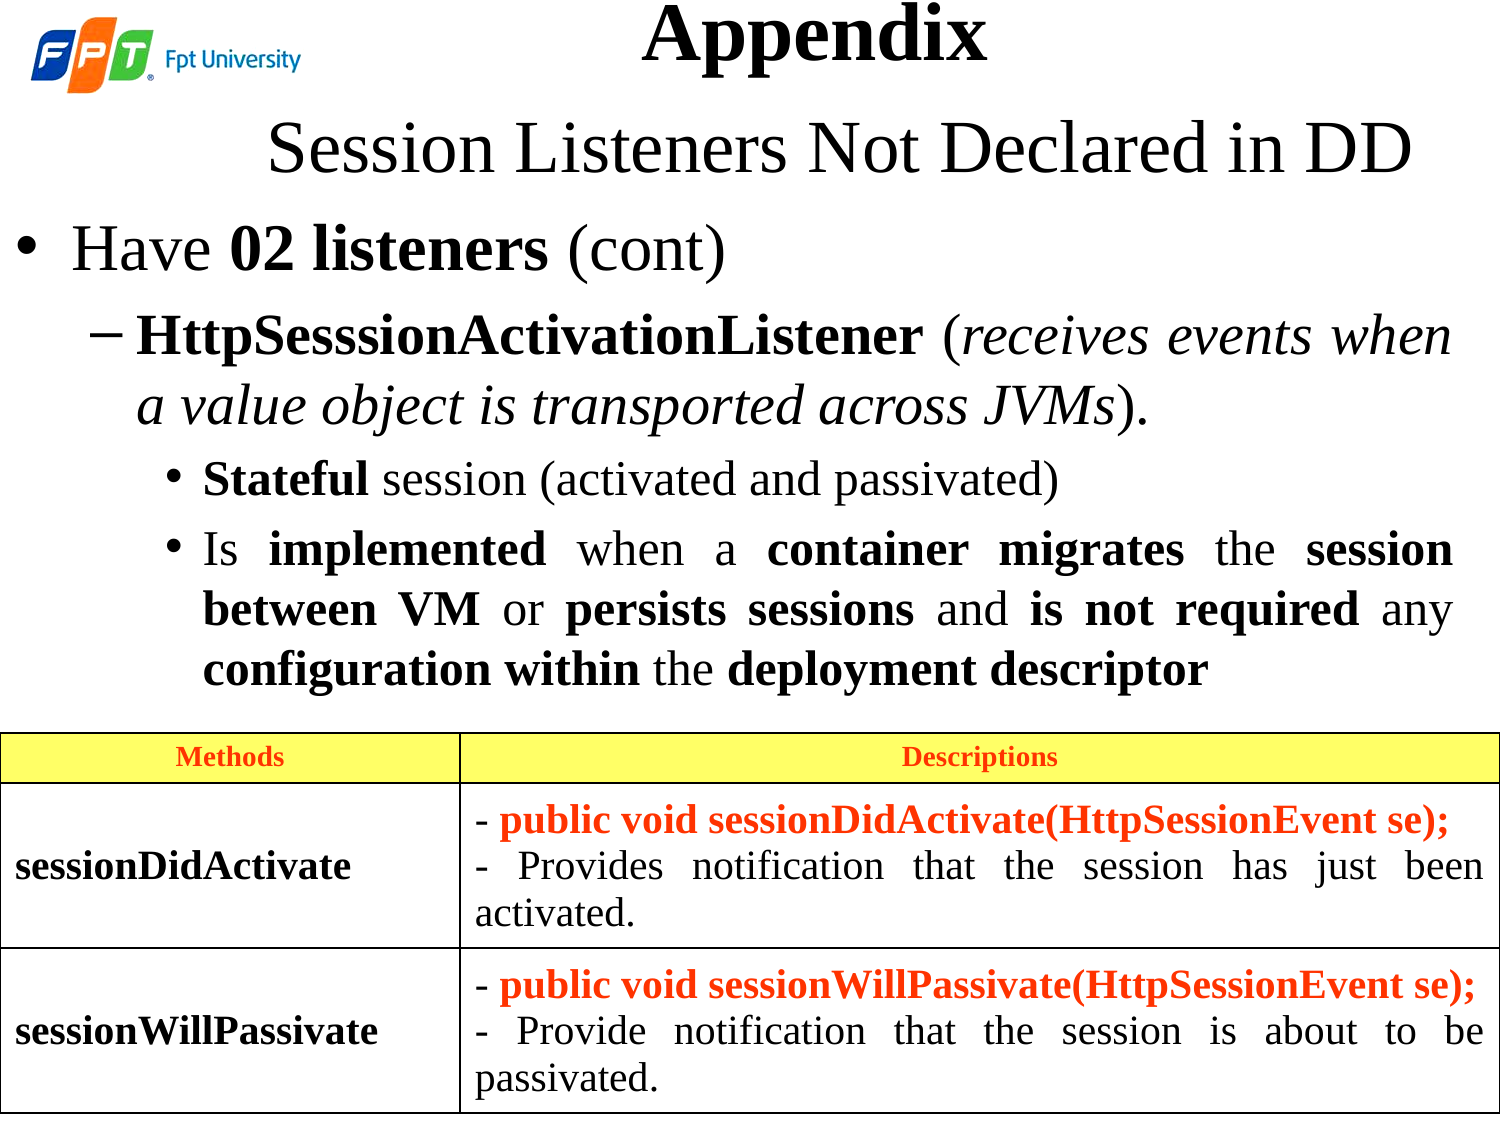

Appendix
 Session Listeners Not Declared in DD
Have 02 listeners (cont)
HttpSesssionActivationListener (receives events when a value object is transported across JVMs).
Stateful session (activated and passivated)
Is implemented when a container migrates the session between VM or persists sessions and is not required any configuration within the deployment descriptor
| Methods | Descriptions |
| --- | --- |
| sessionDidActivate | - public void sessionDidActivate(HttpSessionEvent se); - Provides notification that the session has just been activated. |
| sessionWillPassivate | - public void sessionWillPassivate(HttpSessionEvent se); - Provide notification that the session is about to be passivated. |